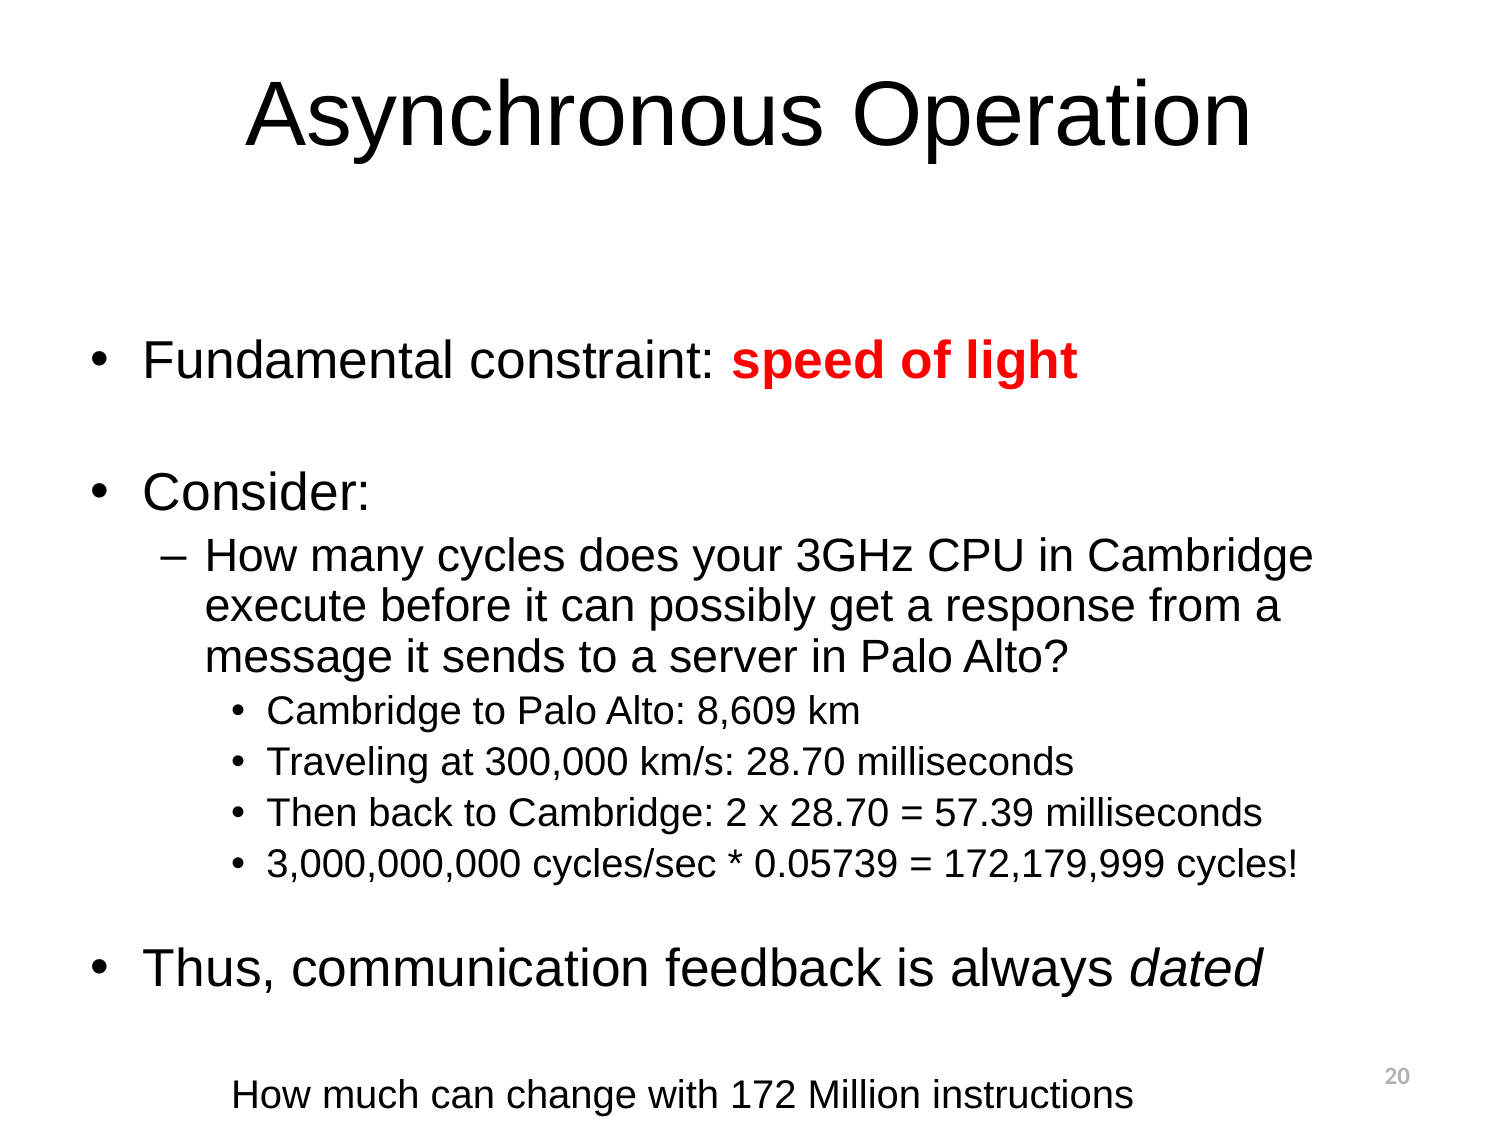

# Asynchronous Operation
Fundamental constraint: speed of light
Consider:
How many cycles does your 3GHz CPU in Cambridge execute before it can possibly get a response from a message it sends to a server in Palo Alto?
Cambridge to Palo Alto: 8,609 km
Traveling at 300,000 km/s: 28.70 milliseconds
Then back to Cambridge: 2 x 28.70 = 57.39 milliseconds
3,000,000,000 cycles/sec * 0.05739 = 172,179,999 cycles!
Thus, communication feedback is always dated

How much can change with 172 Million instructions

20